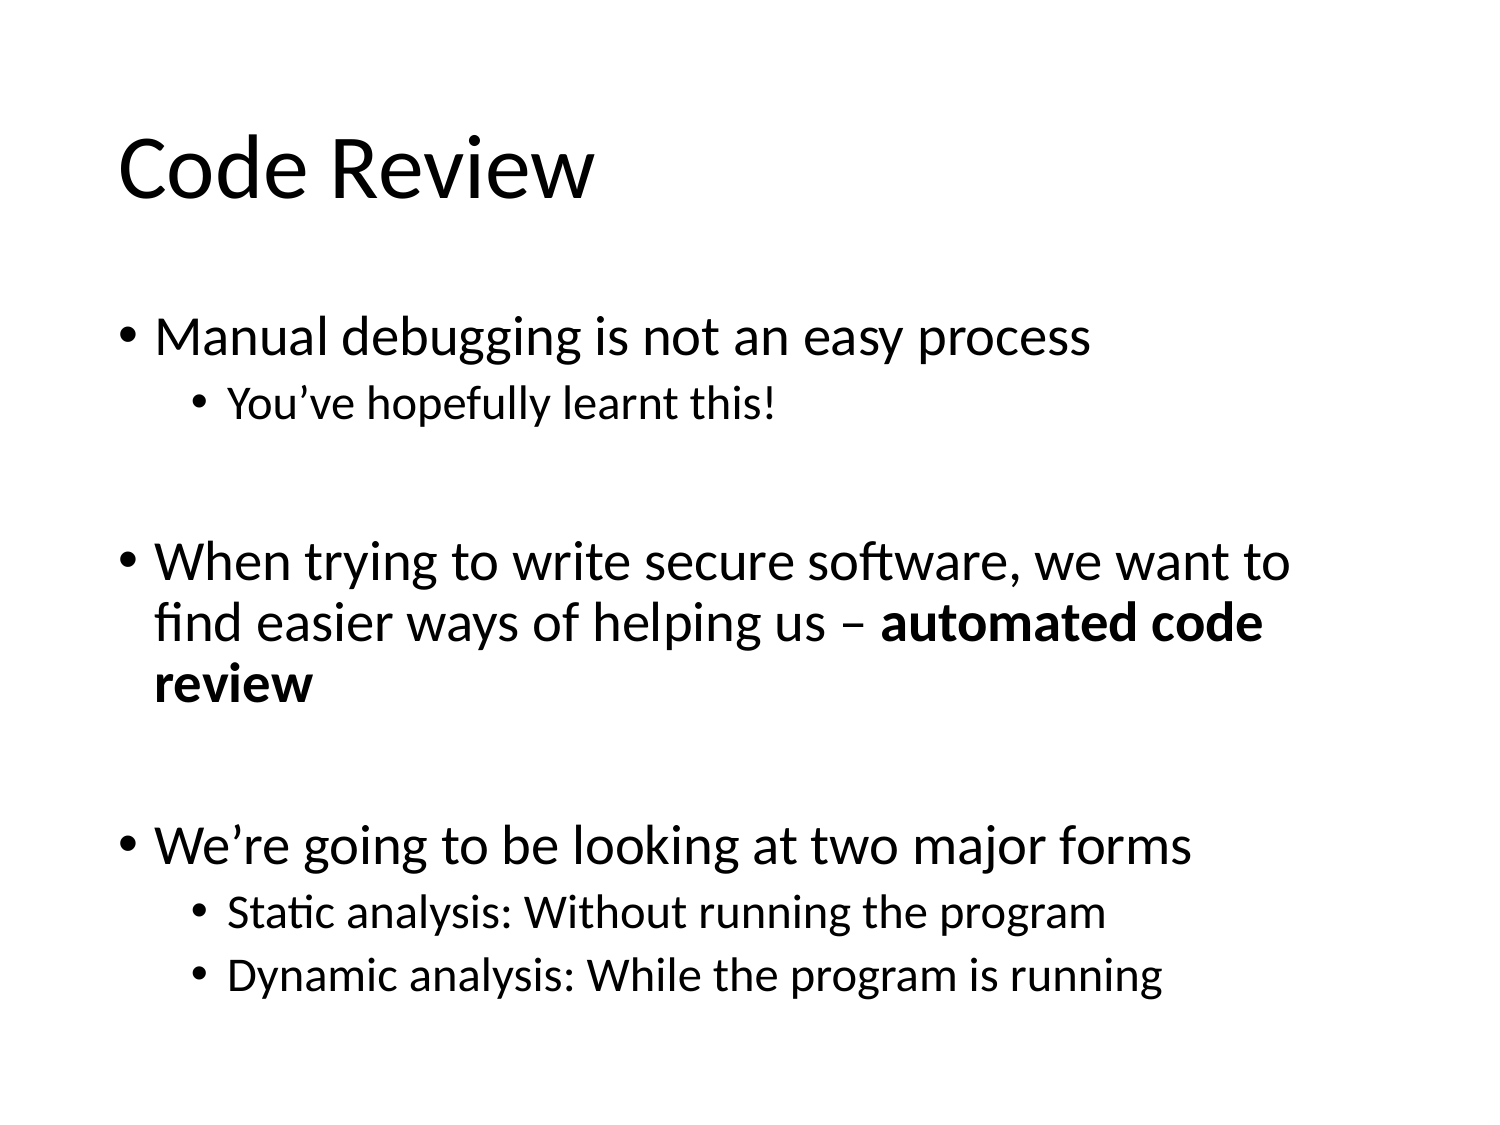

# Code Review
Manual debugging is not an easy process
You’ve hopefully learnt this!

When trying to write secure software, we want to find easier ways of helping us – automated code review

We’re going to be looking at two major forms
Static analysis: Without running the program
Dynamic analysis: While the program is running